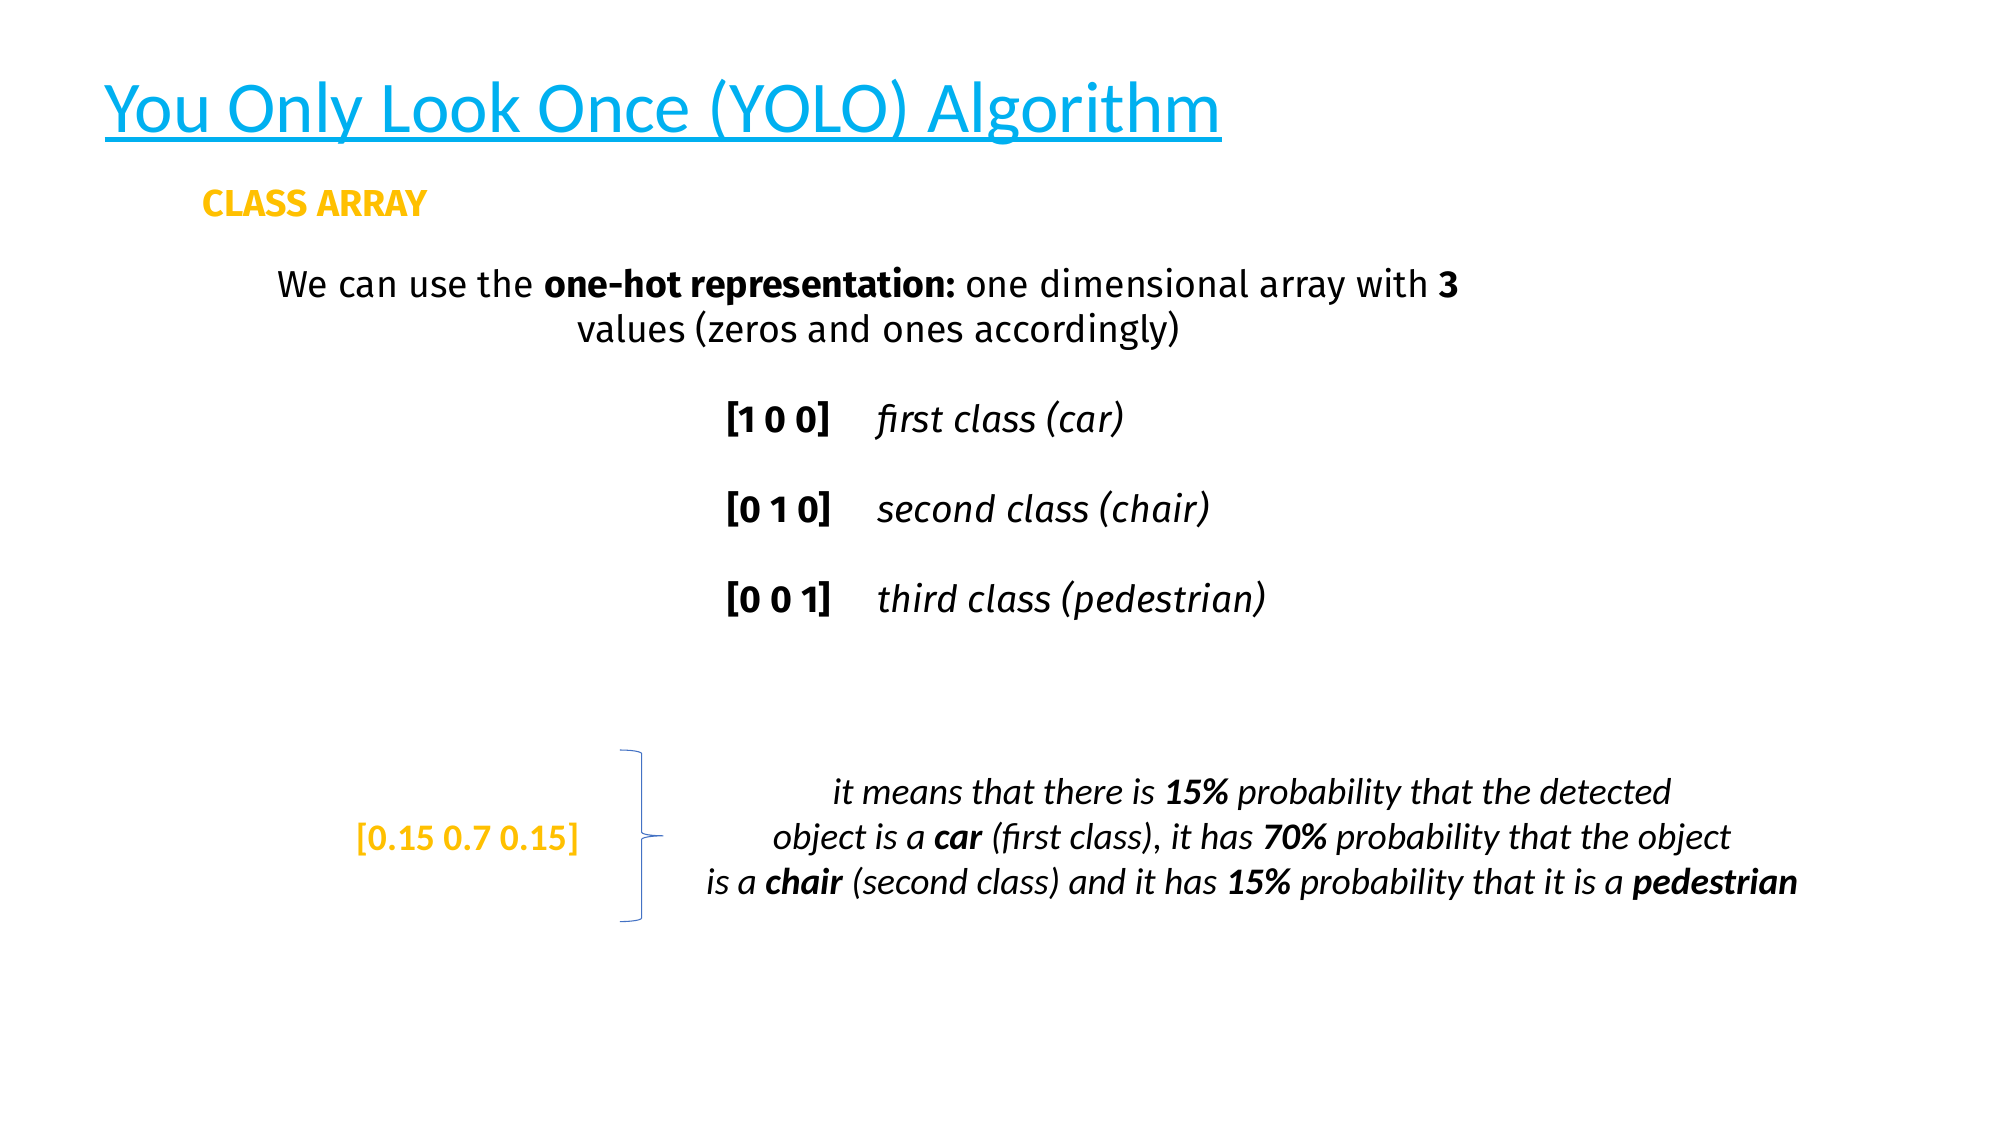

# You Only Look Once (YOLO) Algorithm
CLASS ARRAY
We can use the one-hot representation: one dimensional array with 3
		values (zeros and ones accordingly)

			[1 0 0]	first class (car)

			[0 1 0]	second class (chair)

			[0 0 1]	third class (pedestrian)

it means that there is 15% probability that the detected
object is a car (first class), it has 70% probability that the object
is a chair (second class) and it has 15% probability that it is a pedestrian
[0.15 0.7 0.15]